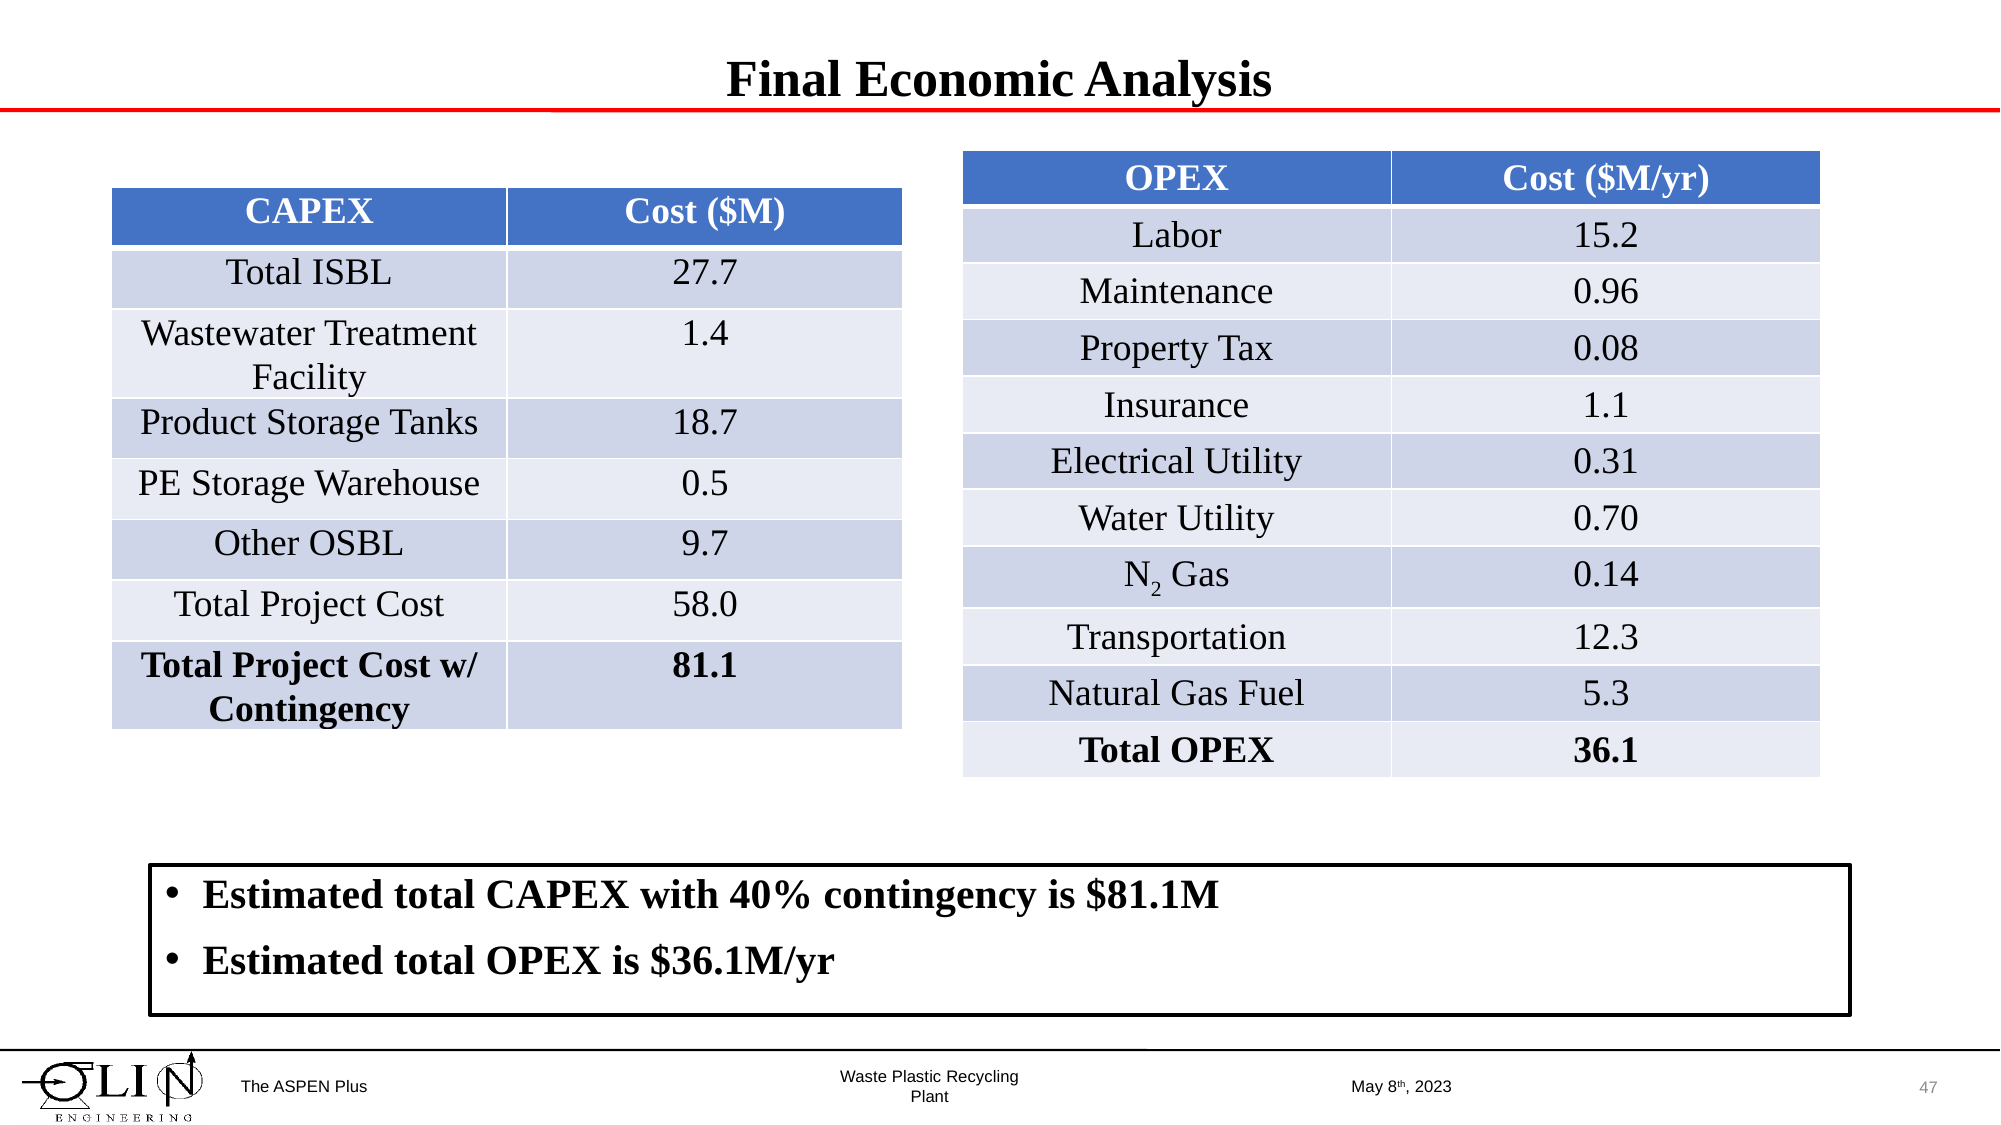

# Final Economic Analysis
| OPEX | Cost ($M/yr) |
| --- | --- |
| Labor | 15.2 |
| Maintenance | 0.96 |
| Property Tax | 0.08 |
| Insurance | 1.1 |
| Electrical Utility | 0.31 |
| Water Utility | 0.70 |
| N2 Gas | 0.14 |
| Transportation | 12.3 |
| Natural Gas Fuel | 5.3 |
| Total OPEX | 36.1 |
| CAPEX | Cost ($M) |
| --- | --- |
| Total ISBL | 27.7 |
| Wastewater Treatment Facility | 1.4 |
| Product Storage Tanks | 18.7 |
| PE Storage Warehouse | 0.5 |
| Other OSBL | 9.7 |
| Total Project Cost | 58.0 |
| Total Project Cost w/ Contingency | 81.1 |
Estimated total CAPEX with 40% contingency is $81.1M
Estimated total OPEX is $36.1M/yr
The ASPEN Plus
May 8th, 2023
47